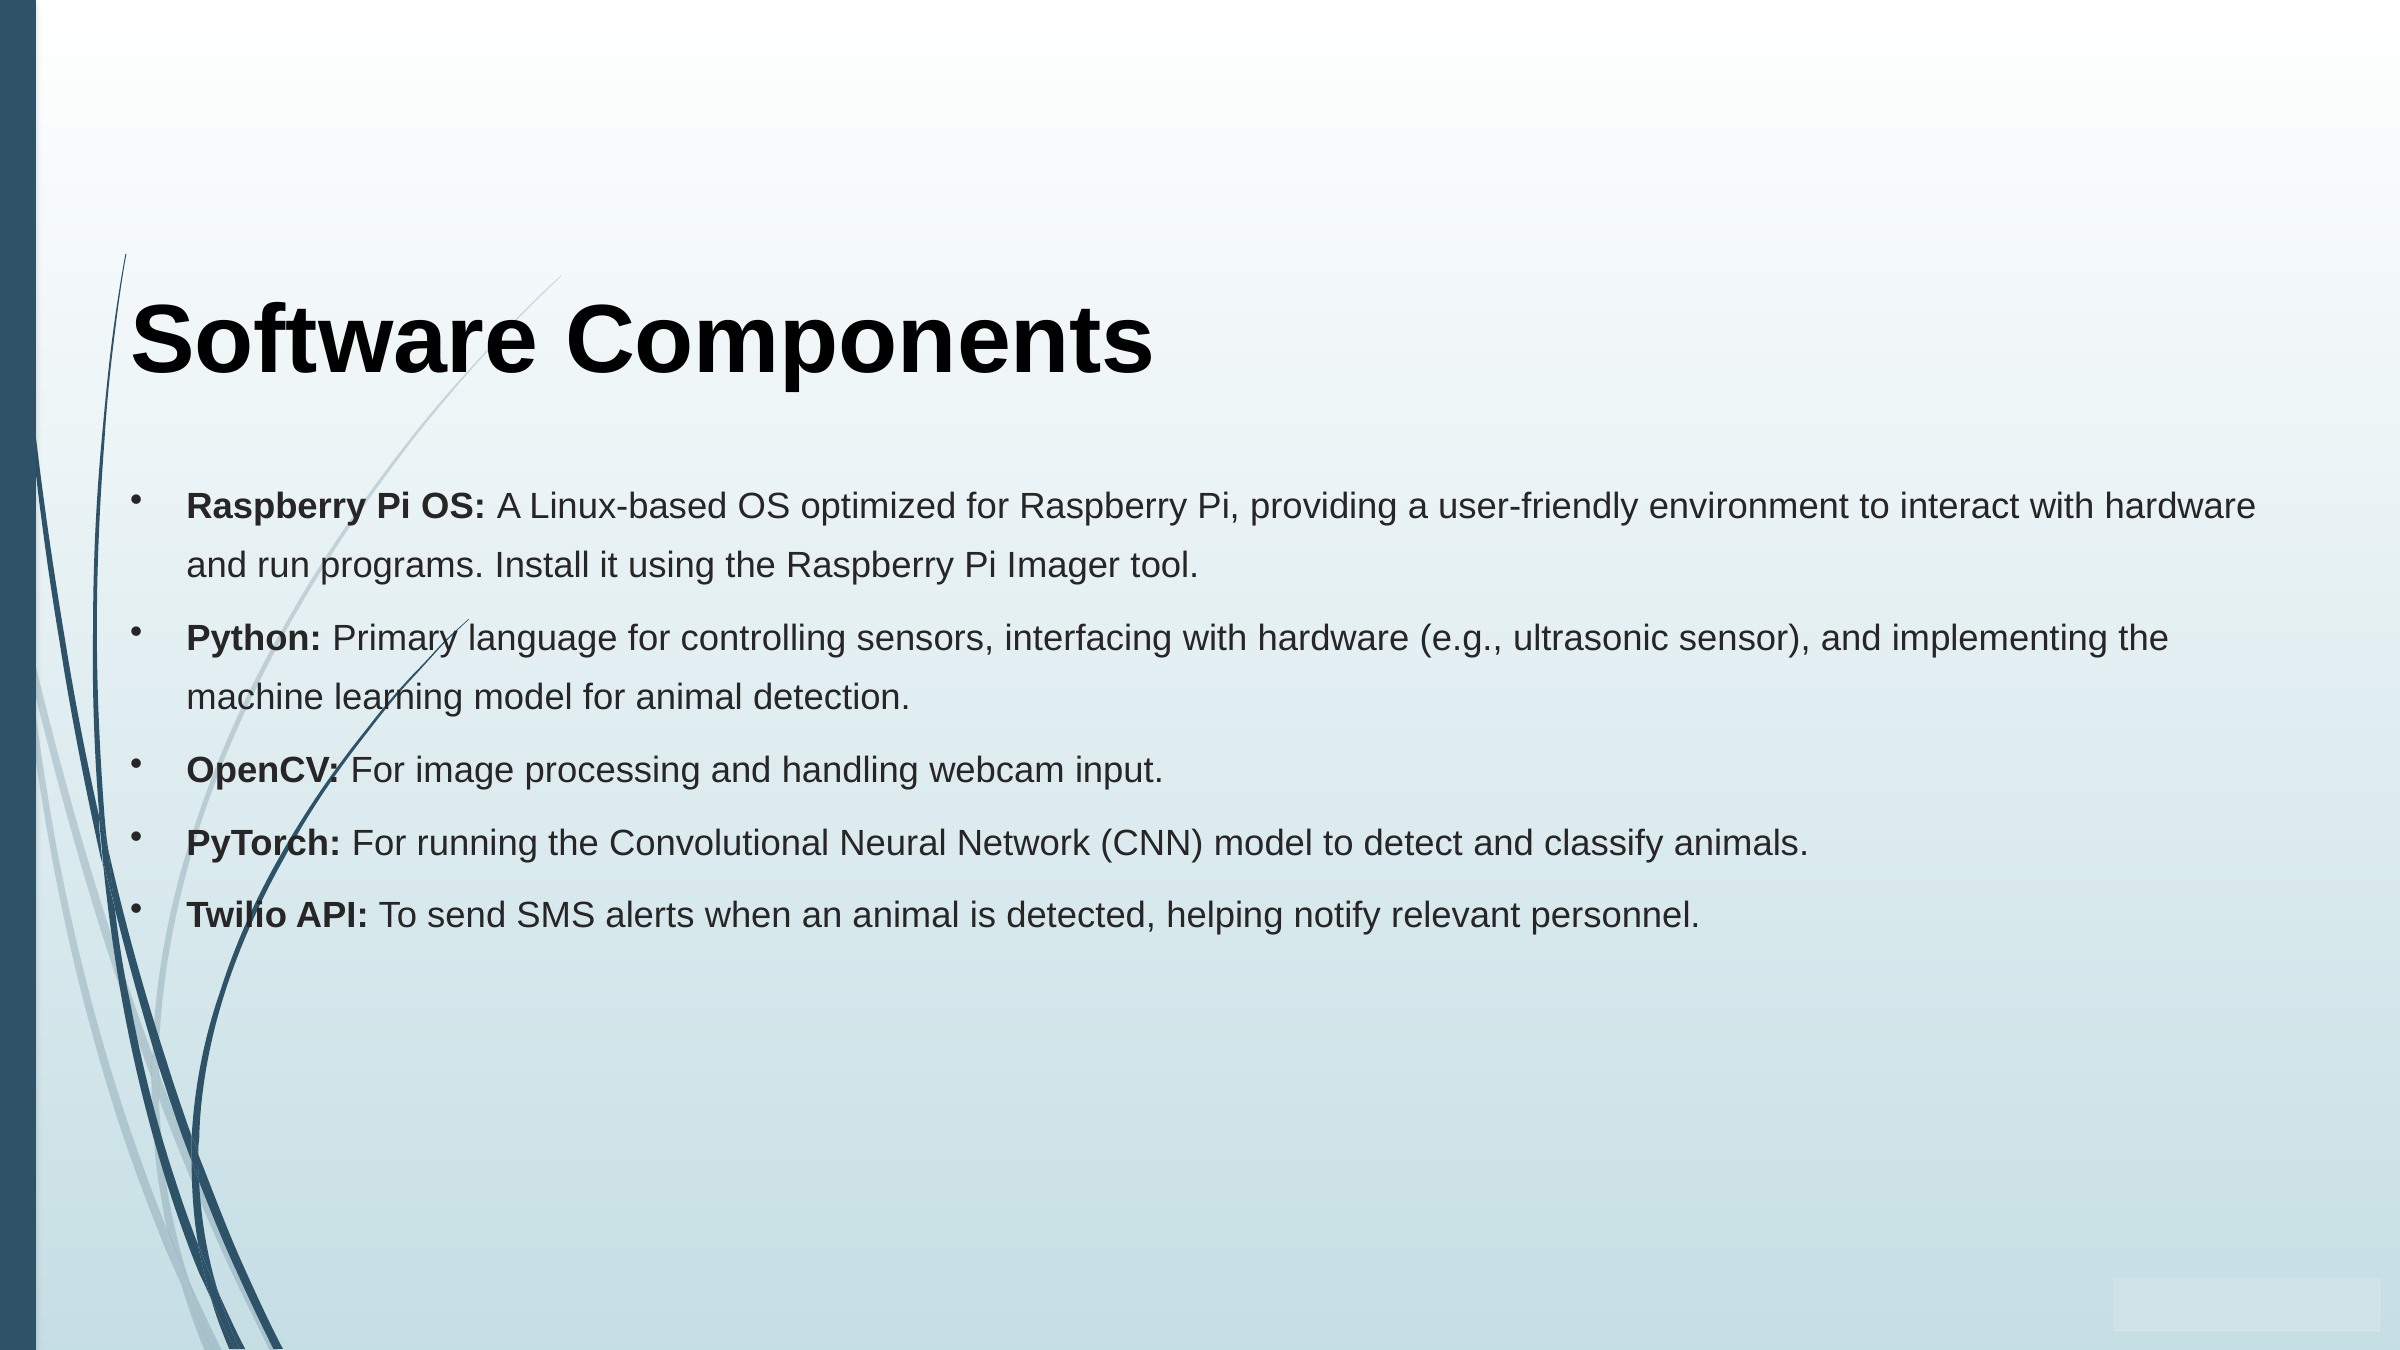

Software Components
Raspberry Pi OS: A Linux-based OS optimized for Raspberry Pi, providing a user-friendly environment to interact with hardware and run programs. Install it using the Raspberry Pi Imager tool.
Python: Primary language for controlling sensors, interfacing with hardware (e.g., ultrasonic sensor), and implementing the machine learning model for animal detection.
OpenCV: For image processing and handling webcam input.
PyTorch: For running the Convolutional Neural Network (CNN) model to detect and classify animals.
Twilio API: To send SMS alerts when an animal is detected, helping notify relevant personnel.